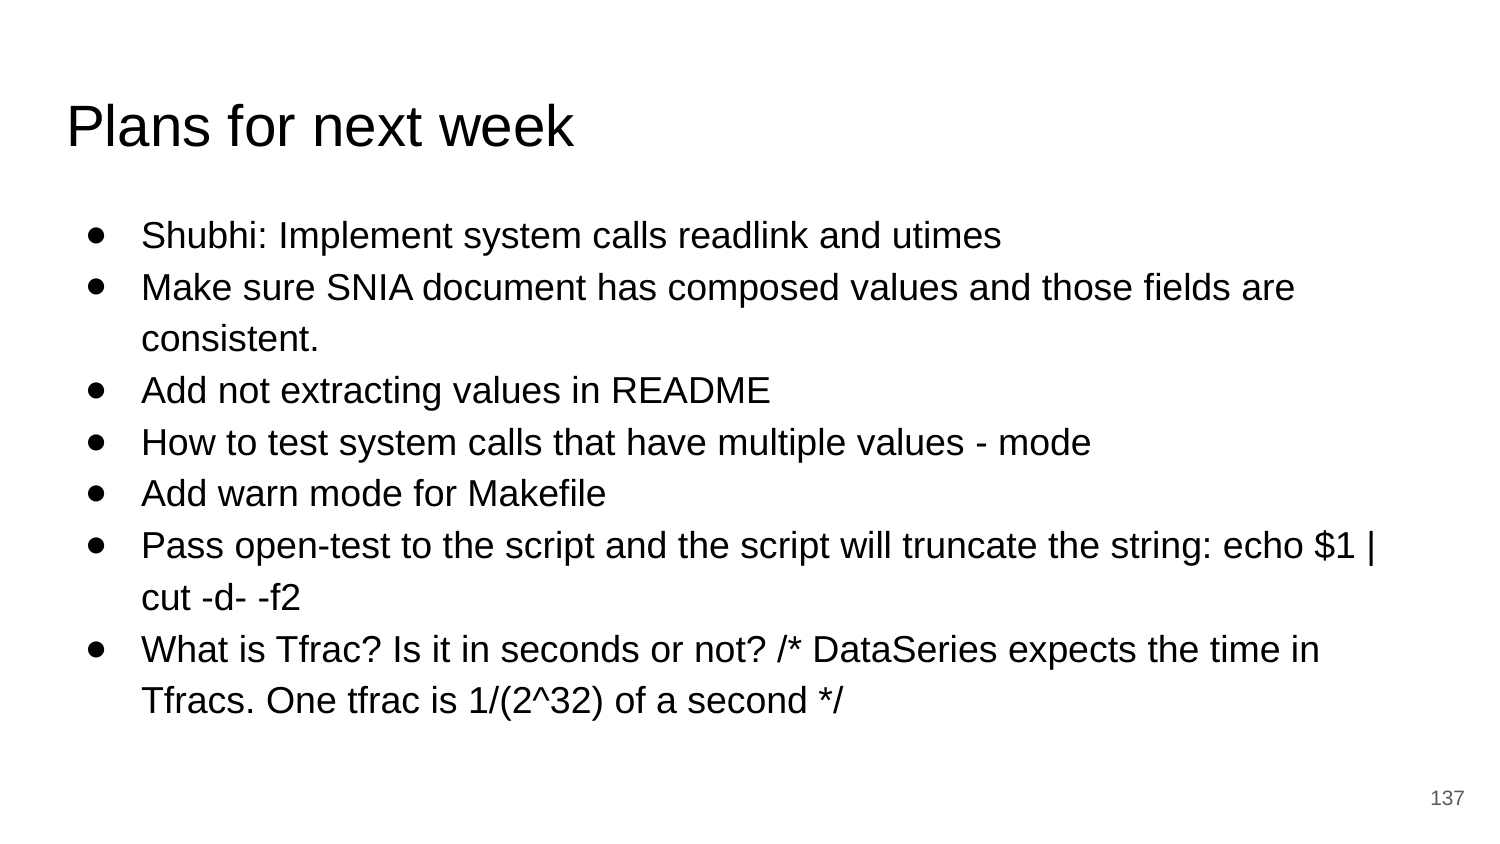

# Plans for next week
Shubhi: Implement system calls readlink and utimes
Make sure SNIA document has composed values and those fields are consistent.
Add not extracting values in README
How to test system calls that have multiple values - mode
Add warn mode for Makefile
Pass open-test to the script and the script will truncate the string: echo $1 | cut -d- -f2
What is Tfrac? Is it in seconds or not? /* DataSeries expects the time in Tfracs. One tfrac is 1/(2^32) of a second */
137